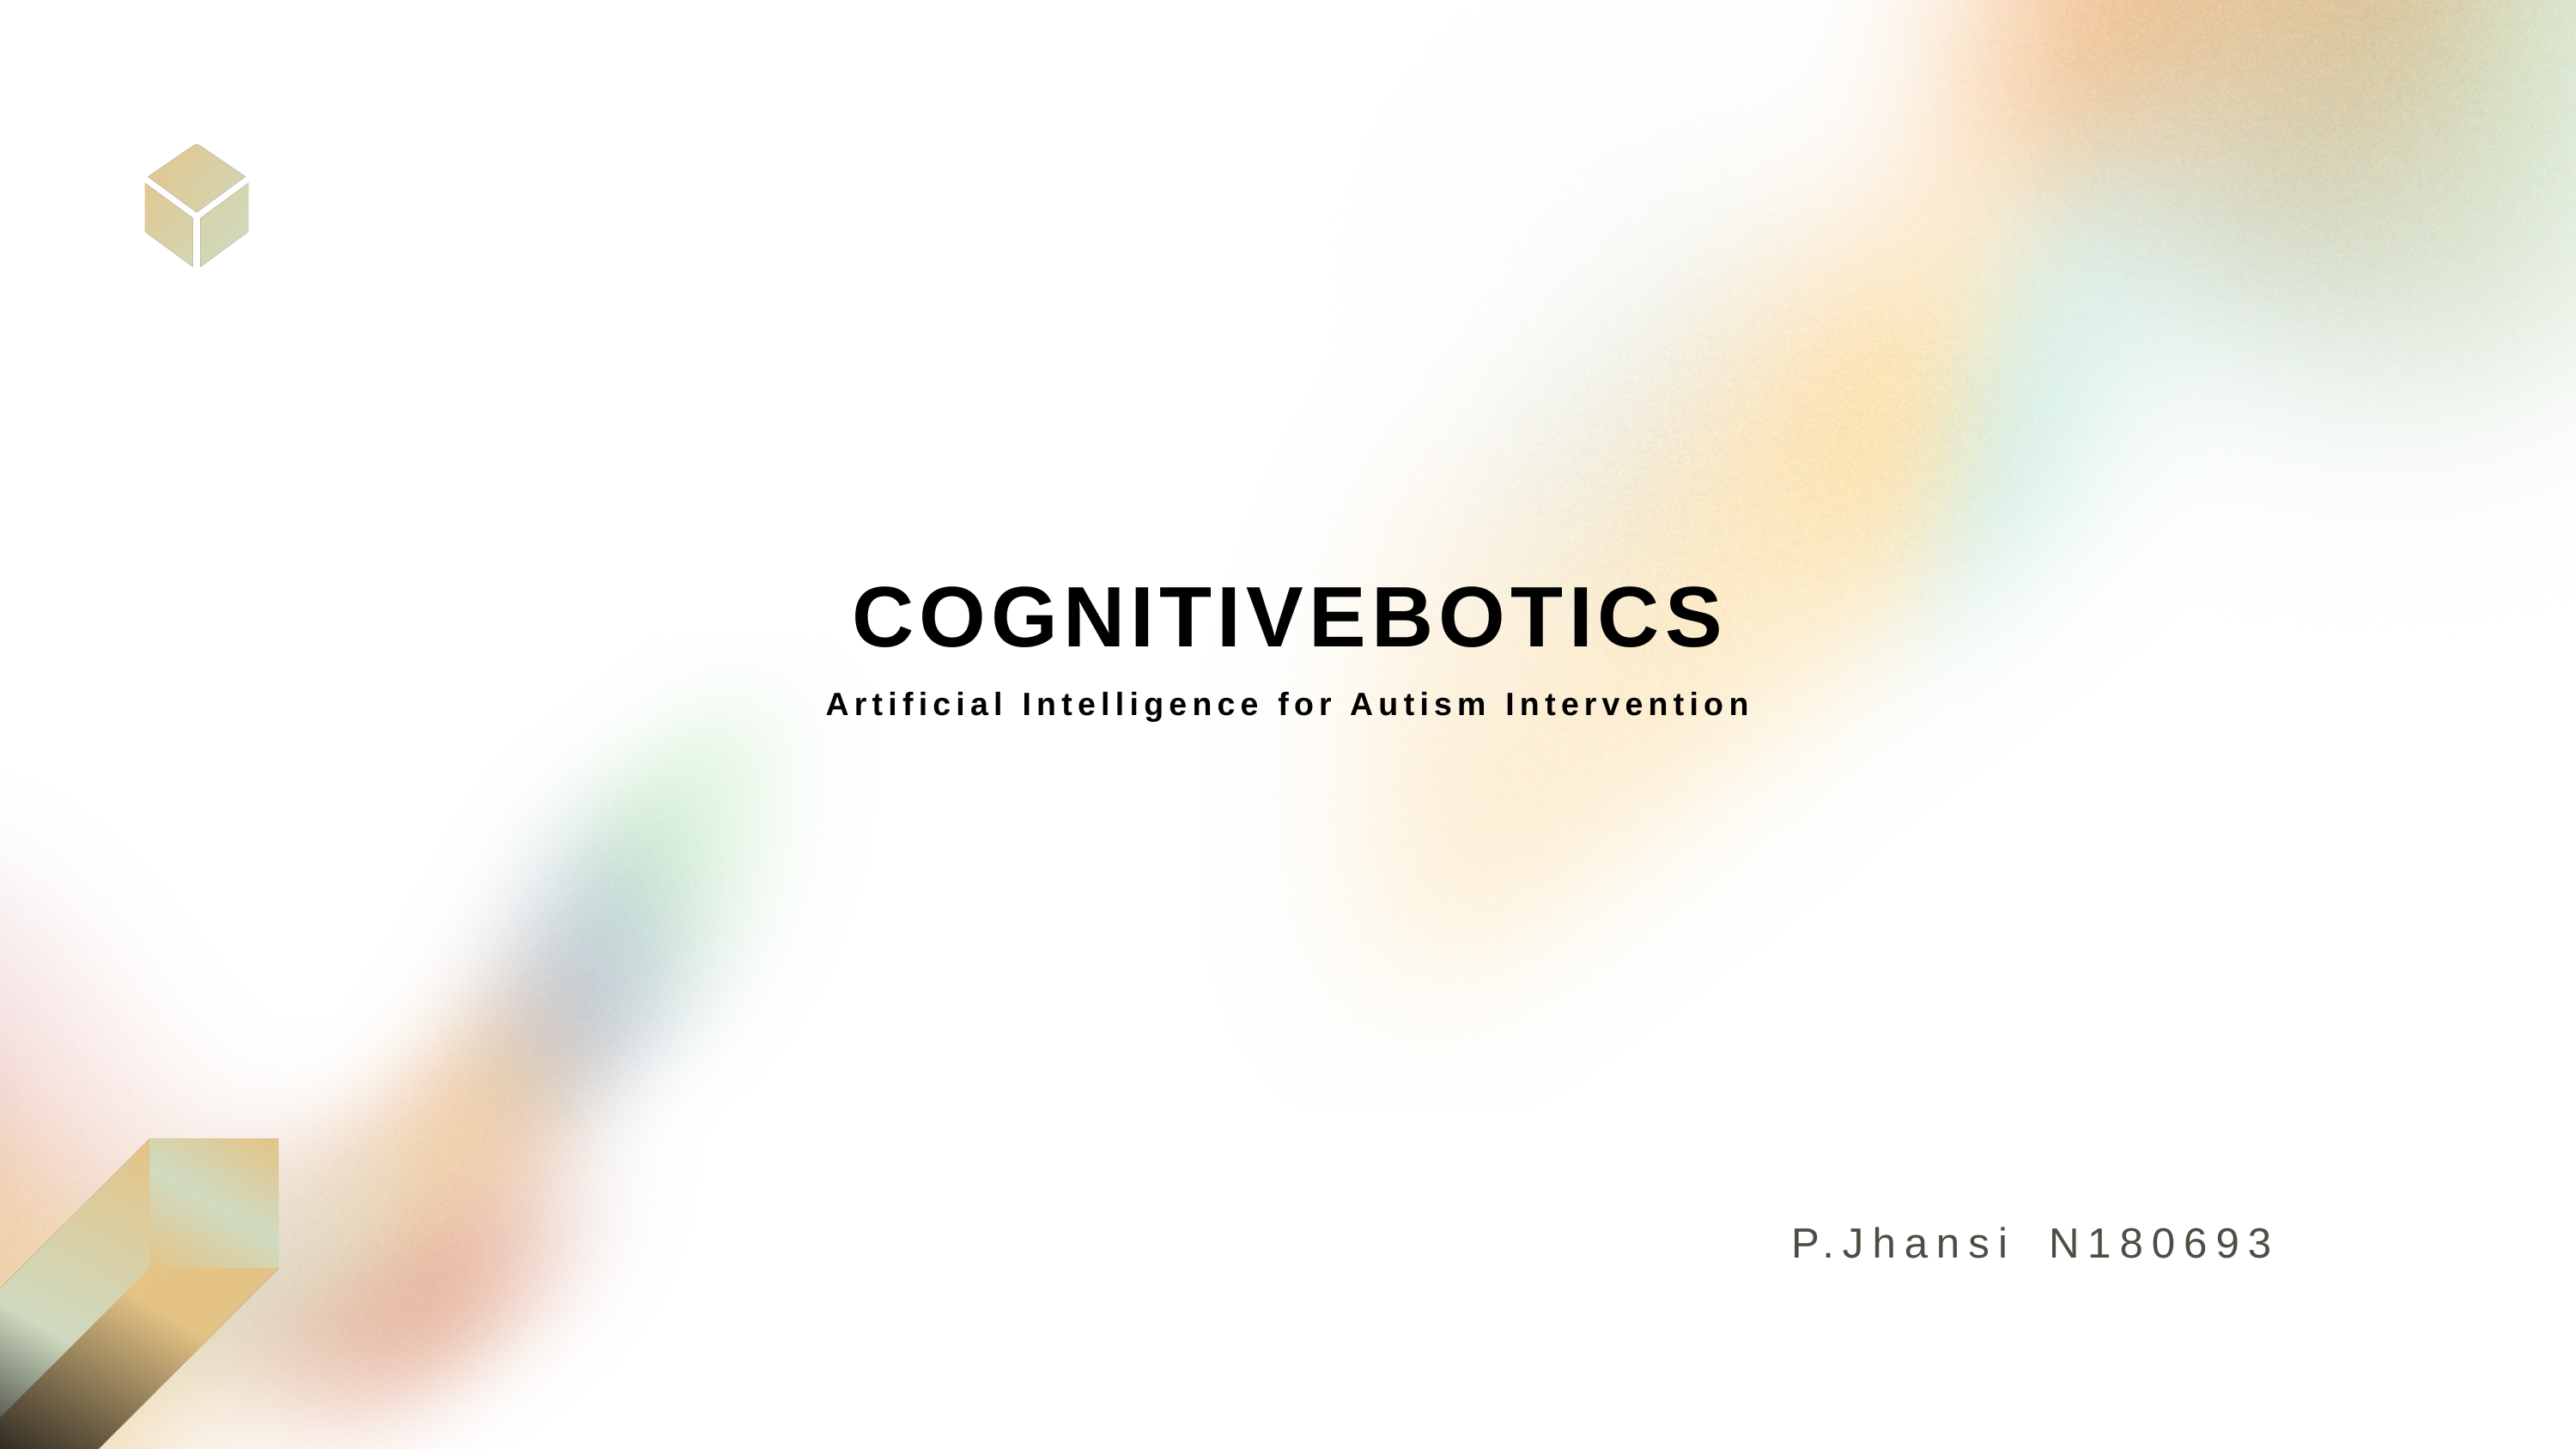

COGNITIVEBOTICS
Artificial Intelligence for Autism Intervention

P.Jhansi	N180693